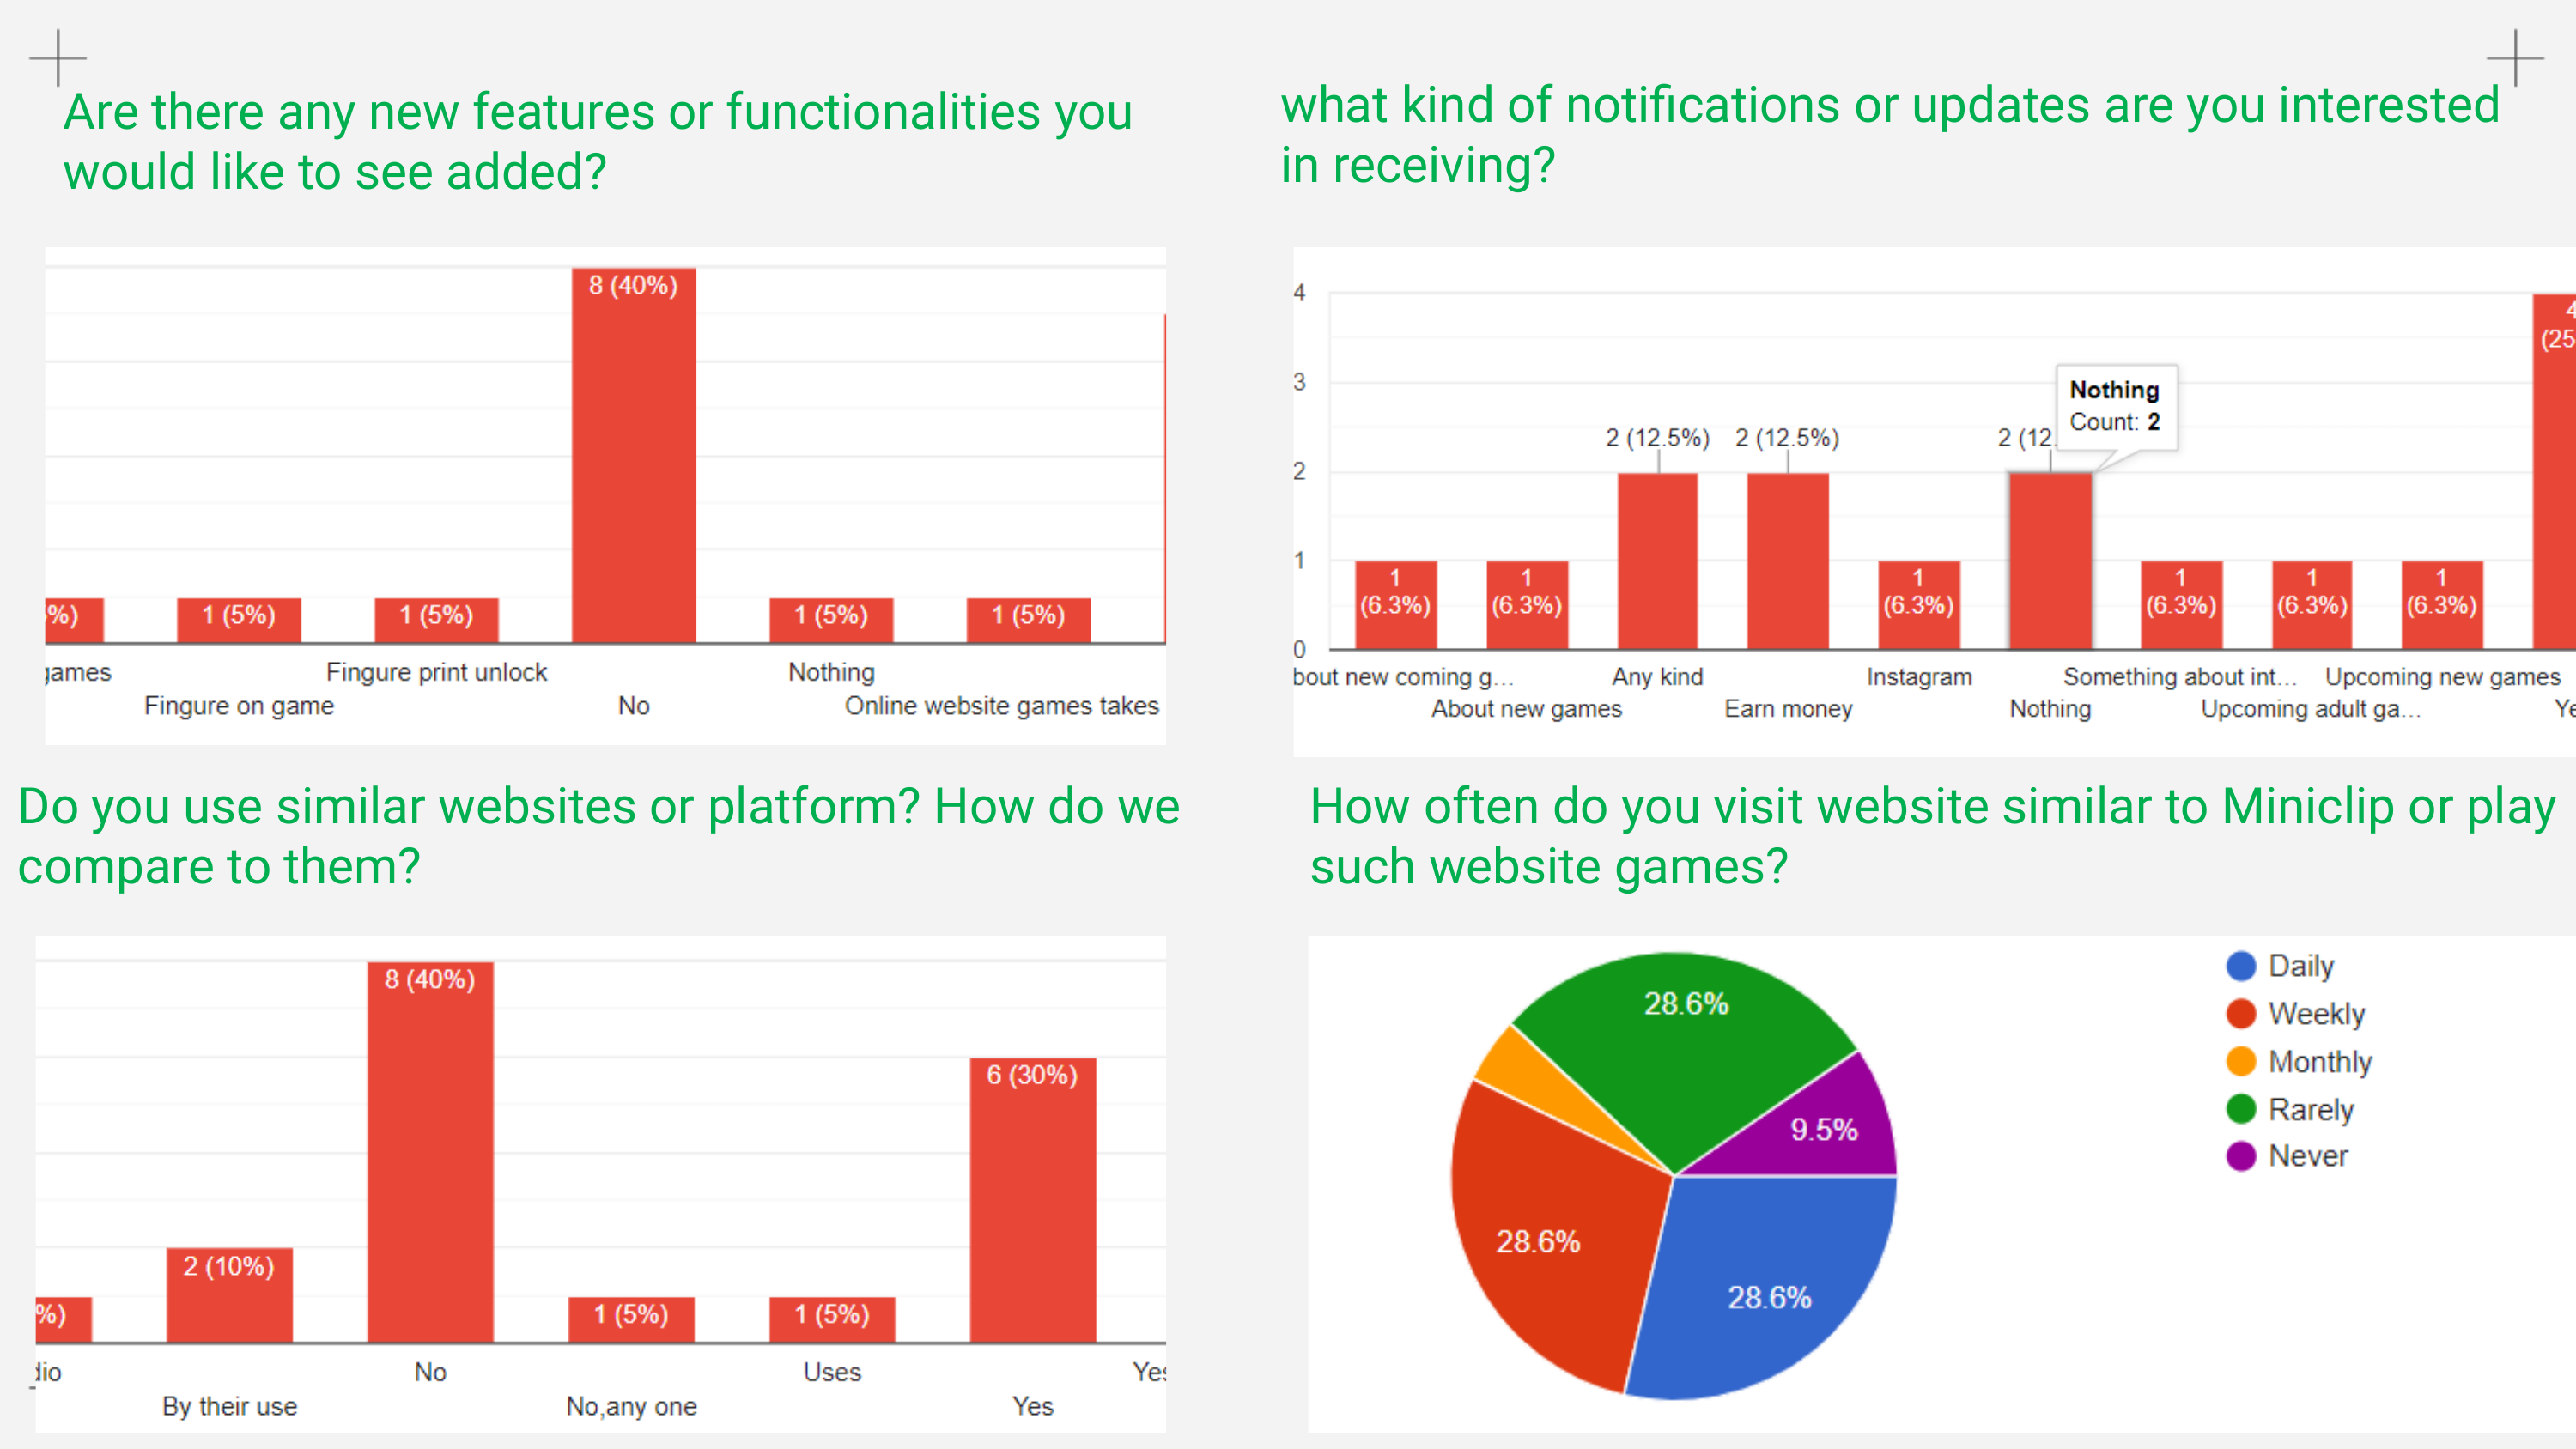

what kind of notifications or updates are you interested in receiving?

Are there any new features or functionalities you would like to see added?

Do you use similar websites or platform? How do we compare to them?
How often do you visit website similar to Miniclip or play such website games?